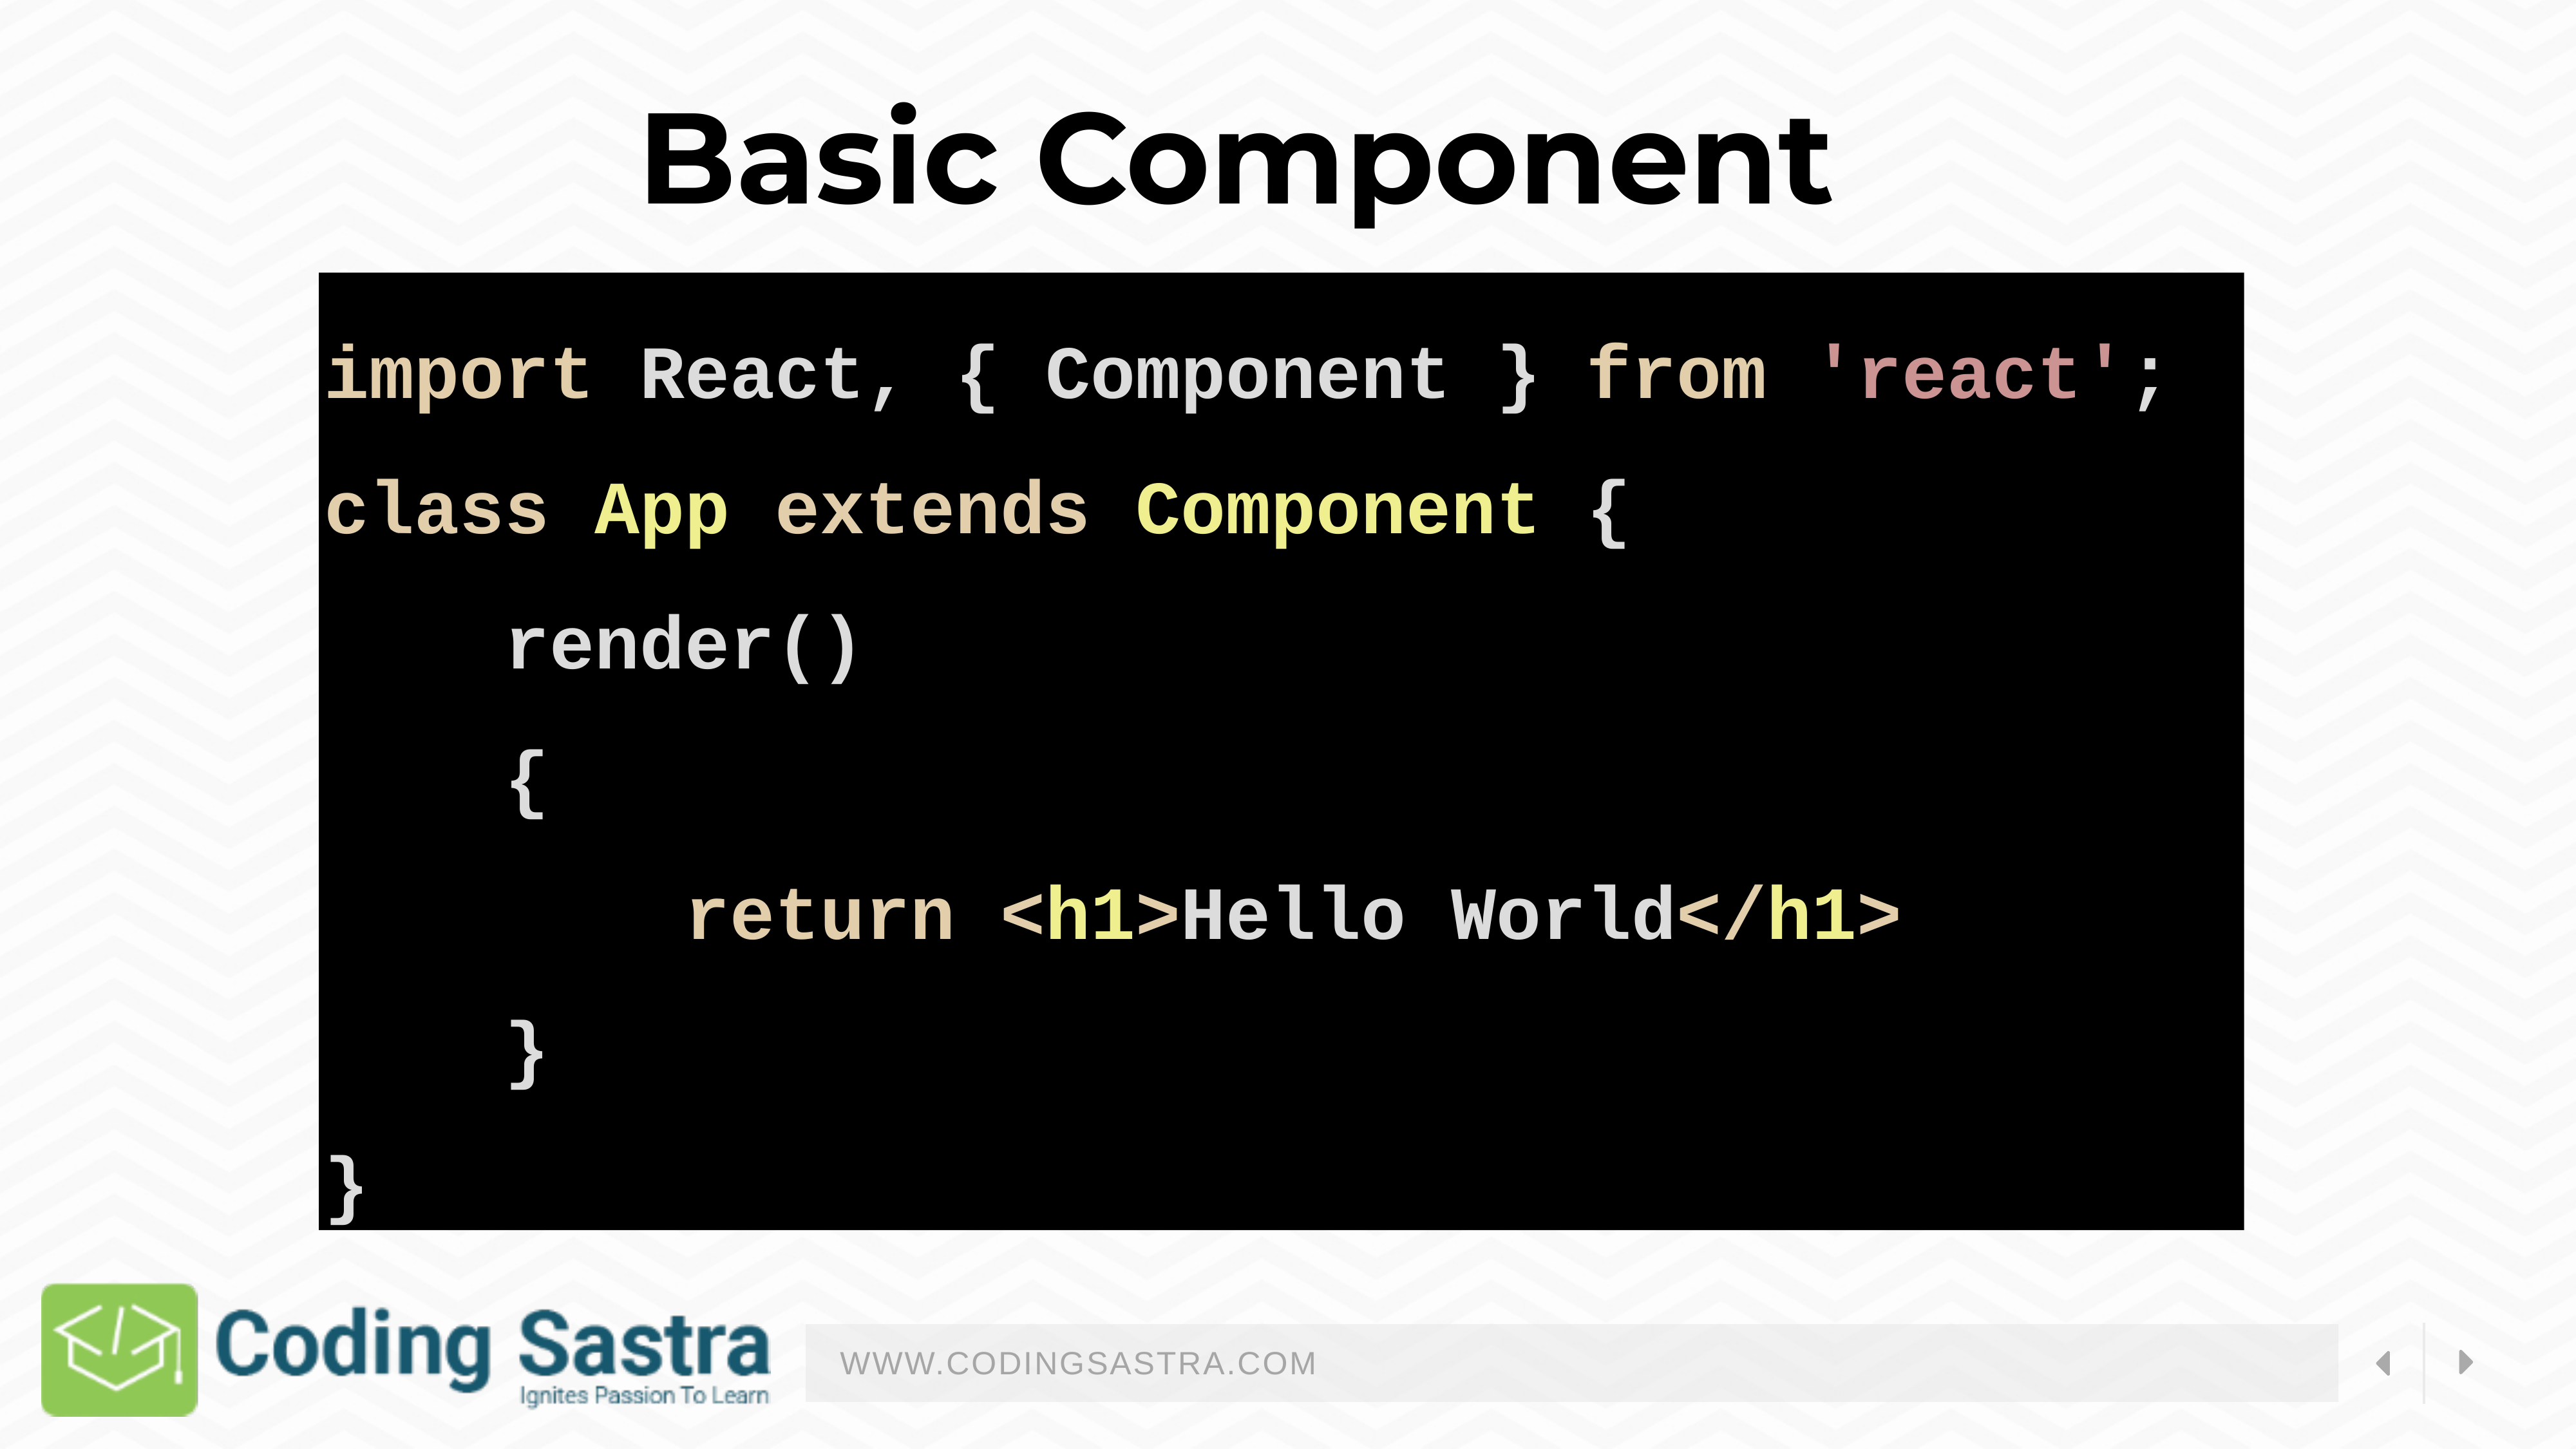

Basic Component
import React, { Component } from 'react';
class App extends Component {
    render()
    {
        return <h1>Hello World</h1>
    }
}